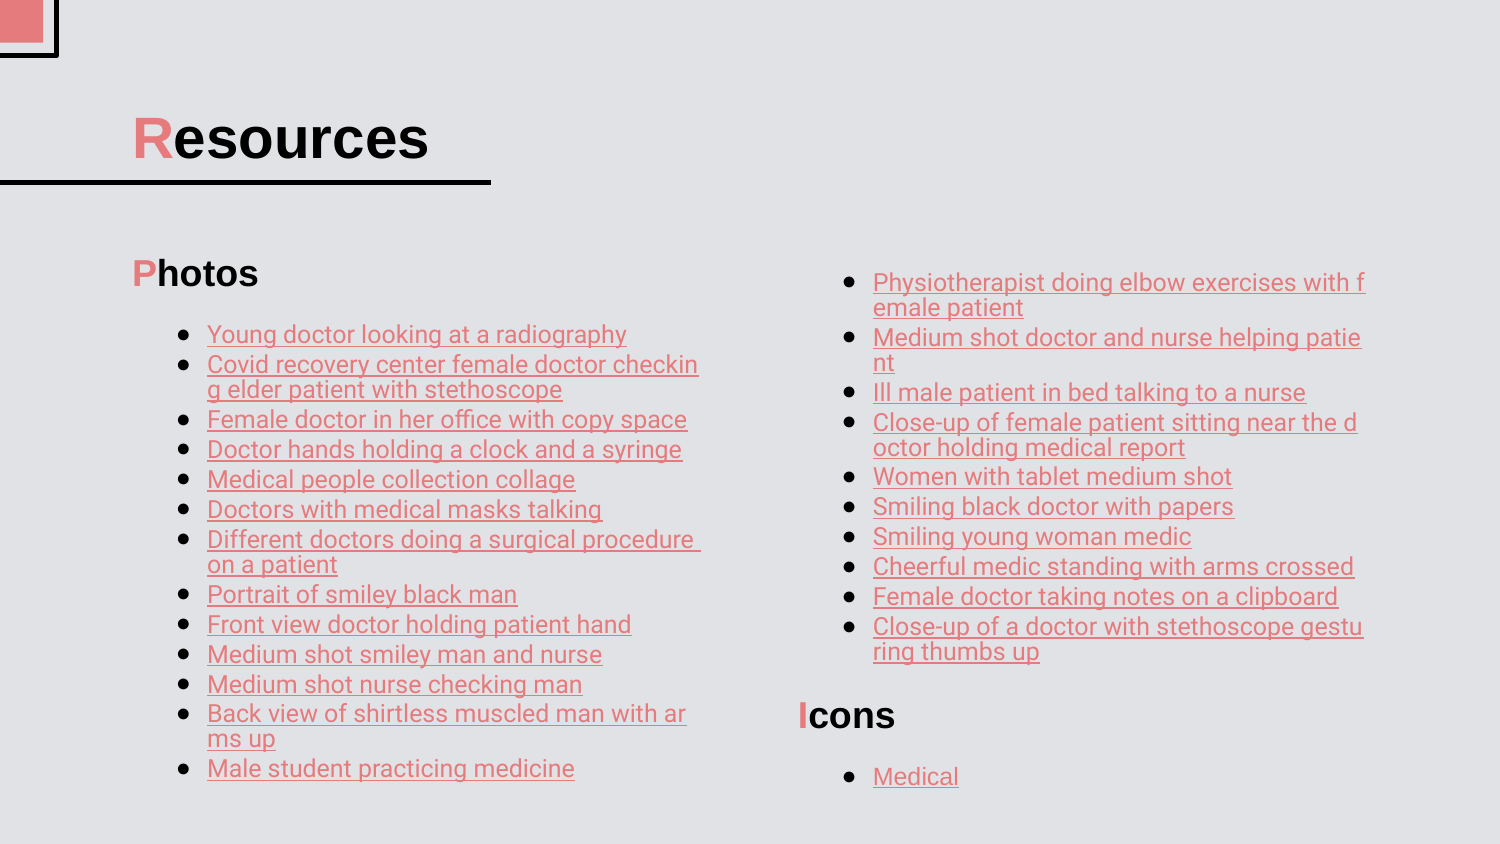

# Resources
Physiotherapist doing elbow exercises with female patient
Medium shot doctor and nurse helping patient
Ill male patient in bed talking to a nurse
Close-up of female patient sitting near the doctor holding medical report
Women with tablet medium shot
Smiling black doctor with papers
Smiling young woman medic
Cheerful medic standing with arms crossed
Female doctor taking notes on a clipboard
Close-up of a doctor with stethoscope gesturing thumbs up
Icons
Medical
Photos
Young doctor looking at a radiography
Covid recovery center female doctor checking elder patient with stethoscope
Female doctor in her office with copy space
Doctor hands holding a clock and a syringe
Medical people collection collage
Doctors with medical masks talking
Different doctors doing a surgical procedure on a patient
Portrait of smiley black man
Front view doctor holding patient hand
Medium shot smiley man and nurse
Medium shot nurse checking man
Back view of shirtless muscled man with arms up
Male student practicing medicine